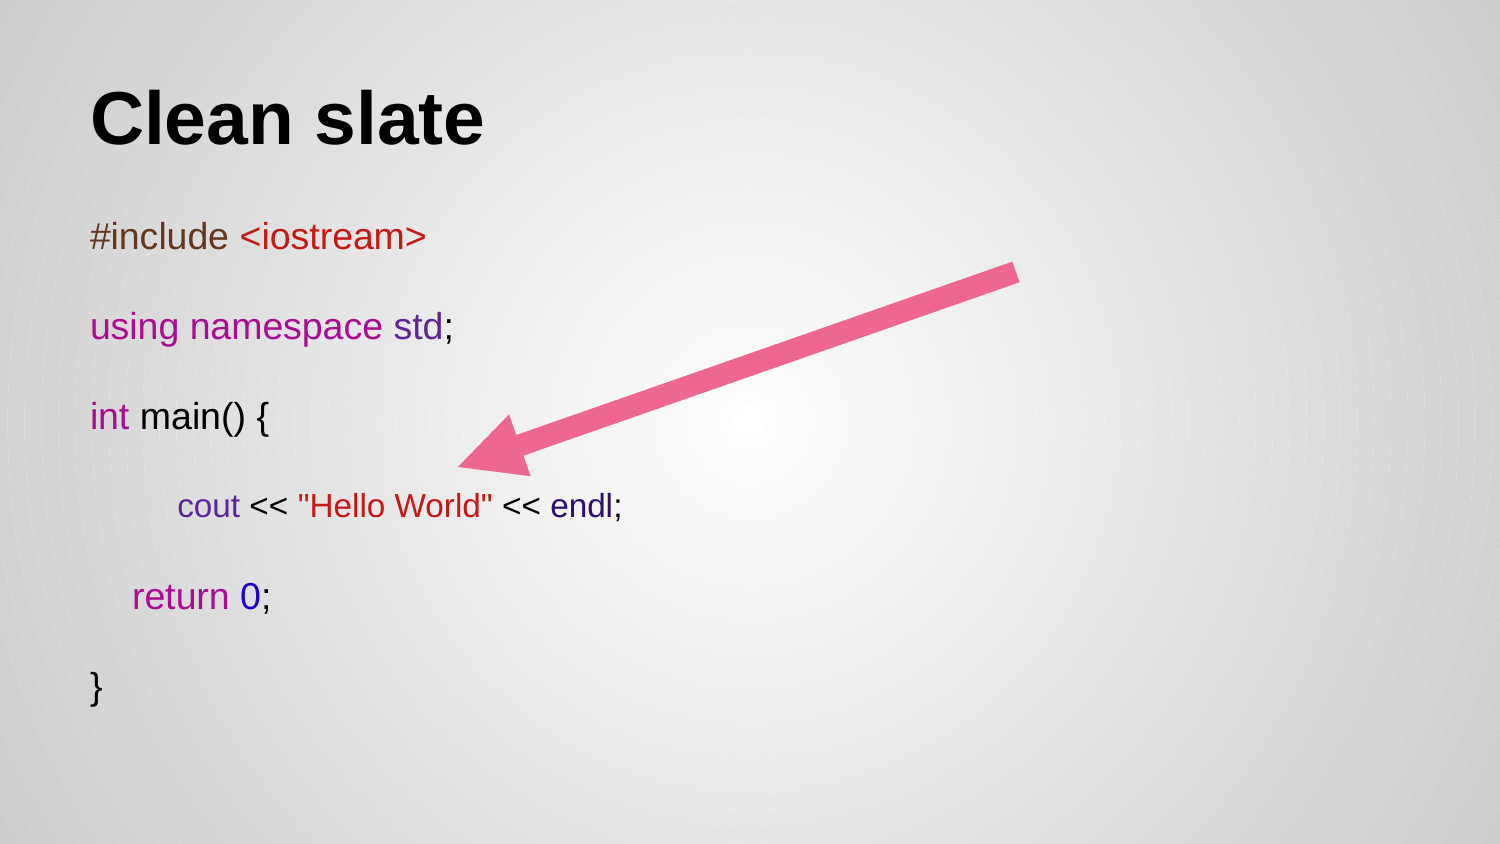

# Clean slate
#include <iostream>

using namespace std;

int main() {

    return 0;

}
cout << "Hello World" << endl;